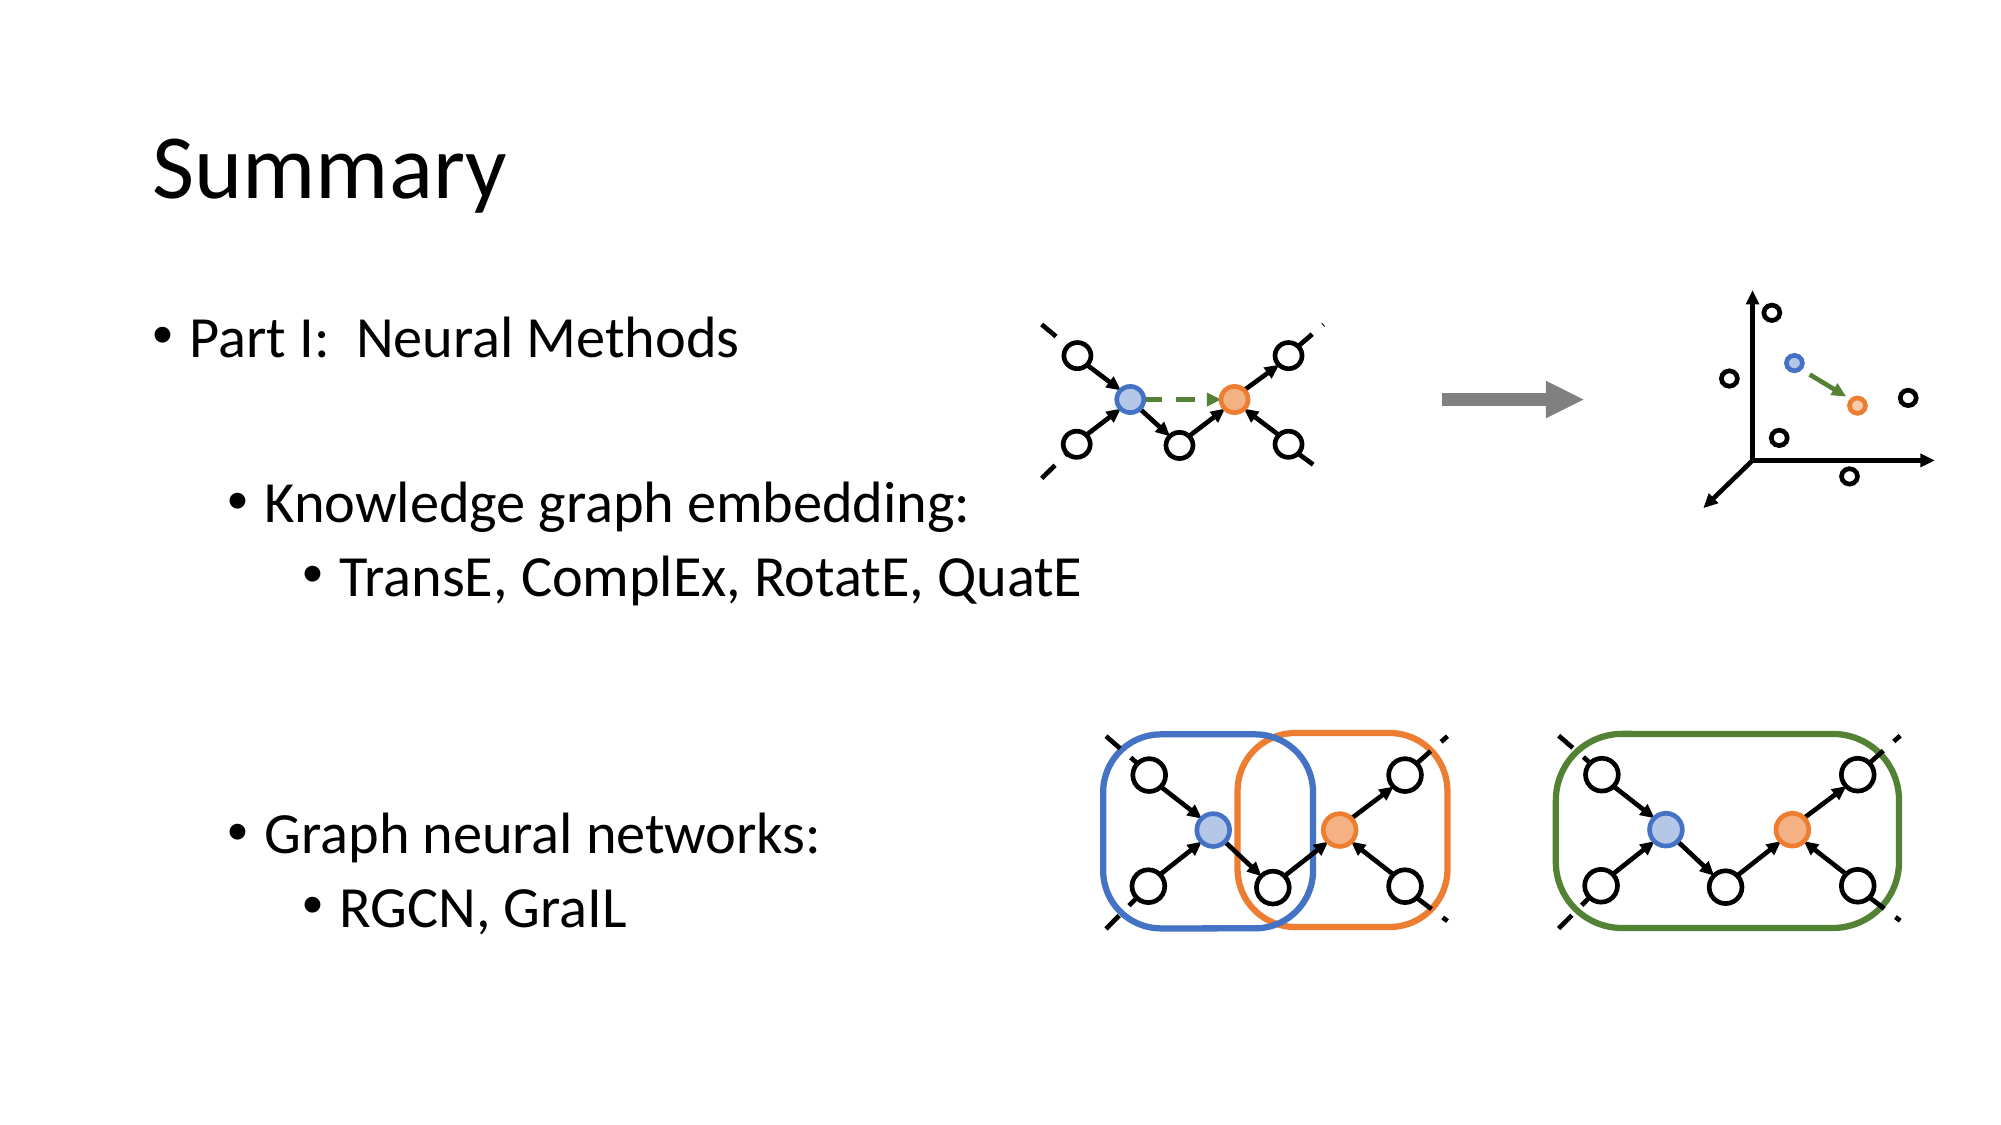

# Summary

Part I:  Neural Methods

Knowledge graph embedding:
TransE, ComplEx, RotatE, QuatE

Graph neural networks:
RGCN, GraIL